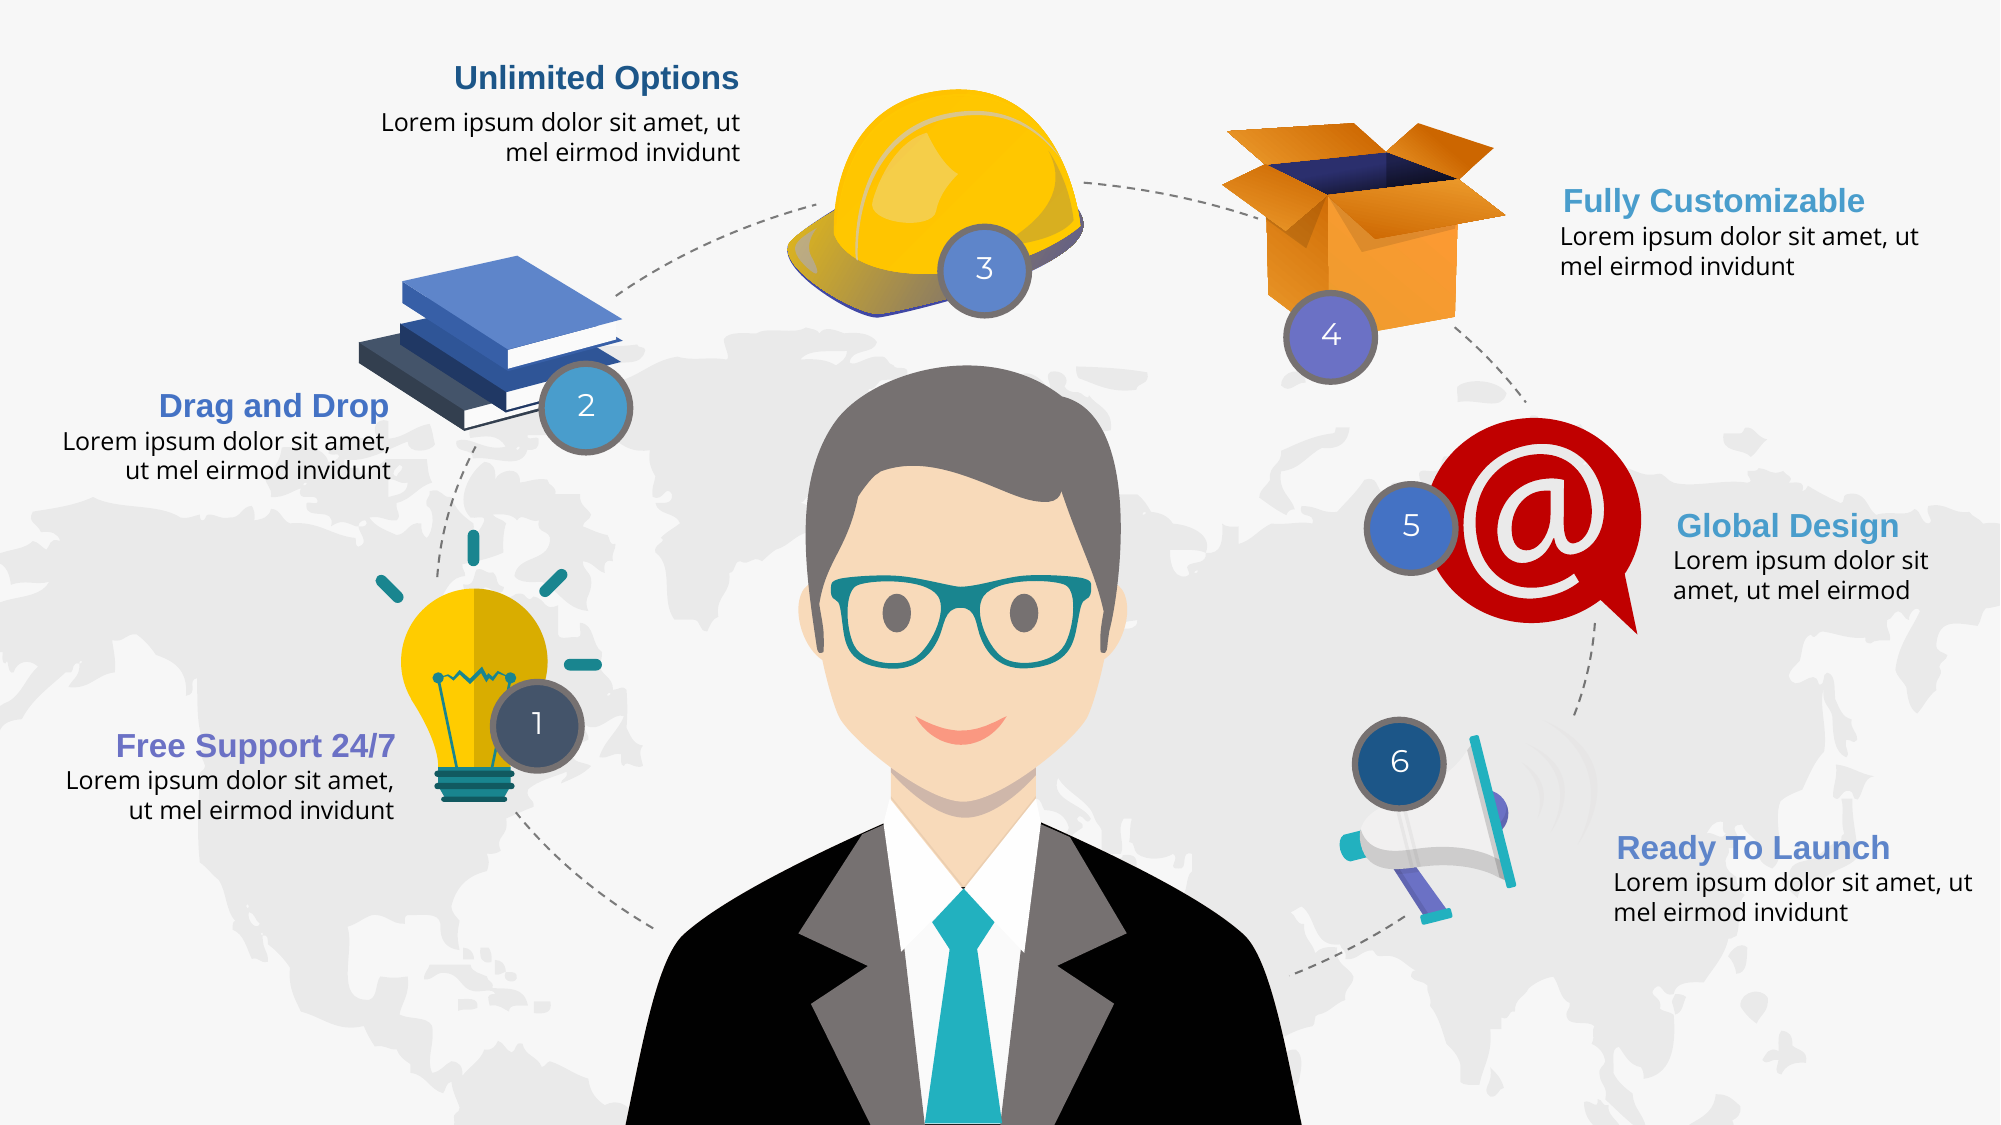

Unlimited Options

3

4

2

5

1

6
Lorem ipsum dolor sit amet, ut mel eirmod invidunt
Fully Customizable
Lorem ipsum dolor sit amet, ut mel eirmod invidunt

Drag and Drop
Lorem ipsum dolor sit amet, ut mel eirmod invidunt
Global Design
Lorem ipsum dolor sit amet, ut mel eirmod
Free Support 24/7
Lorem ipsum dolor sit amet, ut mel eirmod invidunt
Ready To Launch
Lorem ipsum dolor sit amet, ut mel eirmod invidunt